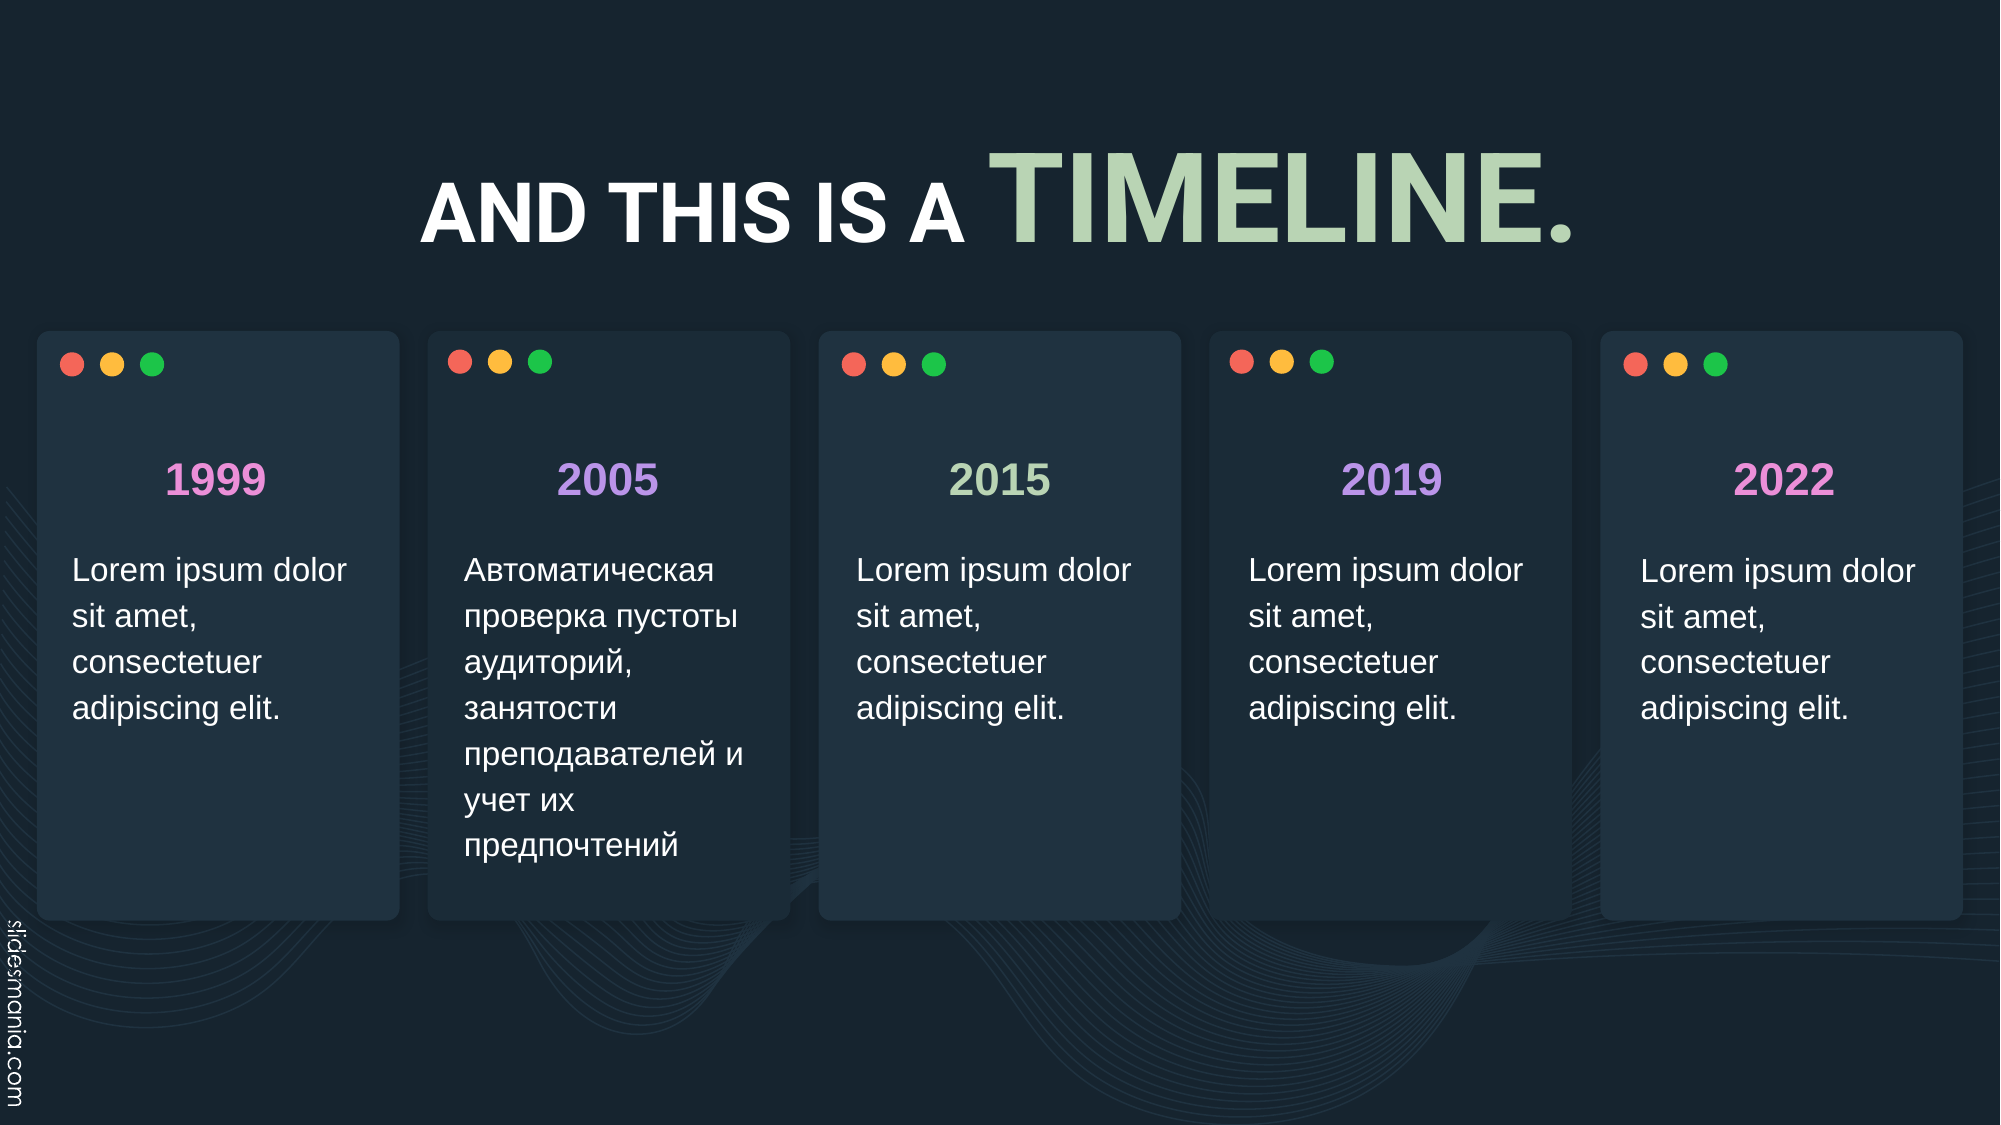

# AND THIS IS A TIMELINE.
1999
2005
2015
2019
2022
Lorem ipsum dolor sit amet, consectetuer adipiscing elit.
Автоматическая проверка пустоты аудиторий, занятости  преподавателей и учет их предпочтений
Lorem ipsum dolor sit amet, consectetuer adipiscing elit.
Lorem ipsum dolor sit amet, consectetuer adipiscing elit.
Lorem ipsum dolor sit amet, consectetuer adipiscing elit.